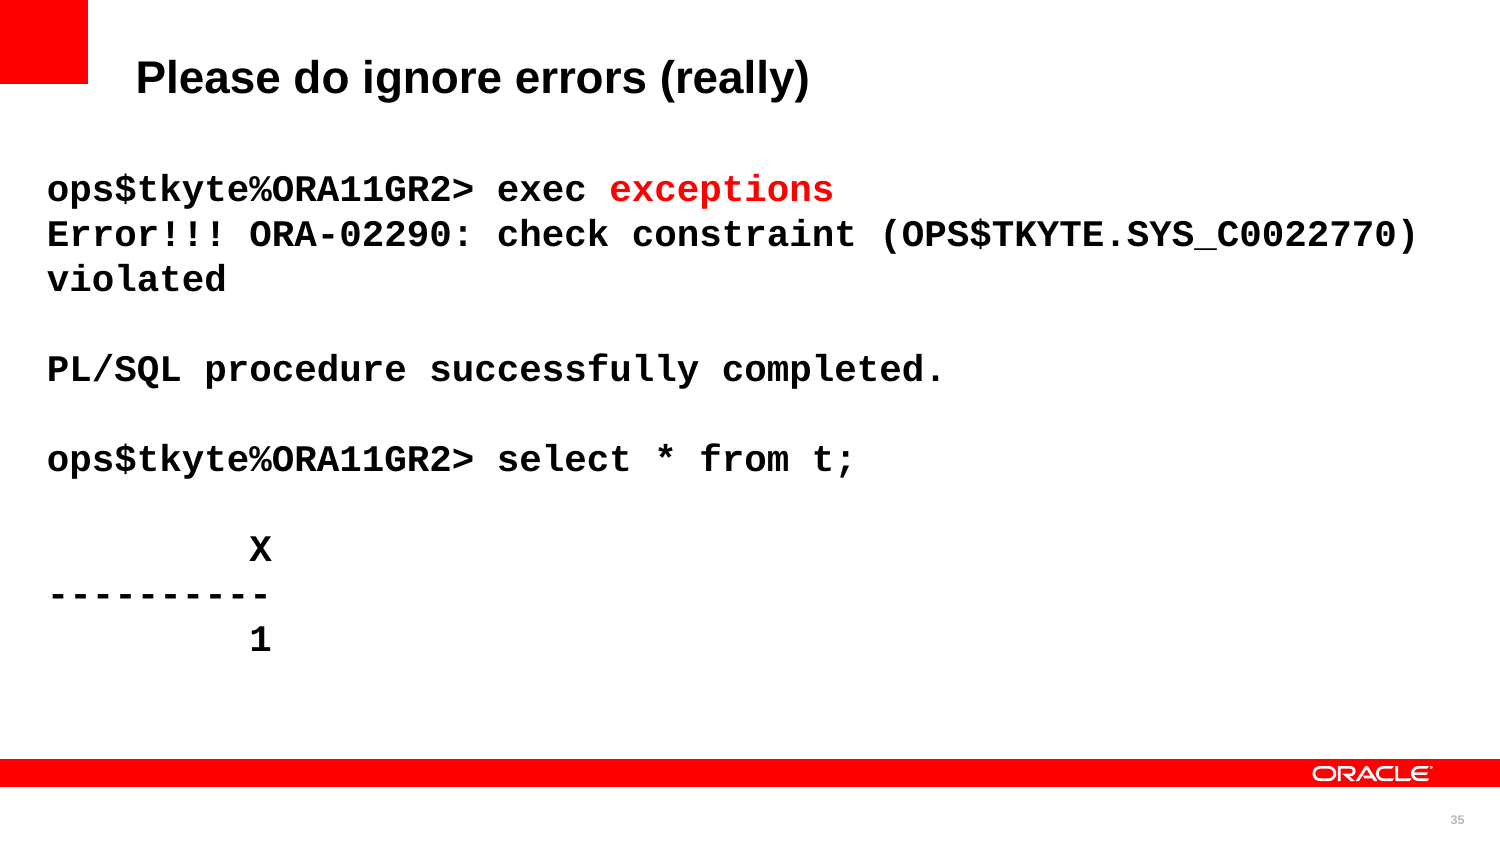

Please do ignore errors (really)
ops$tkyte%ORA11GR2> exec exceptions
Error!!! ORA-02290: check constraint (OPS$TKYTE.SYS_C0022770) violated

PL/SQL procedure successfully completed.

ops$tkyte%ORA11GR2> select * from t;

         X
----------
         1